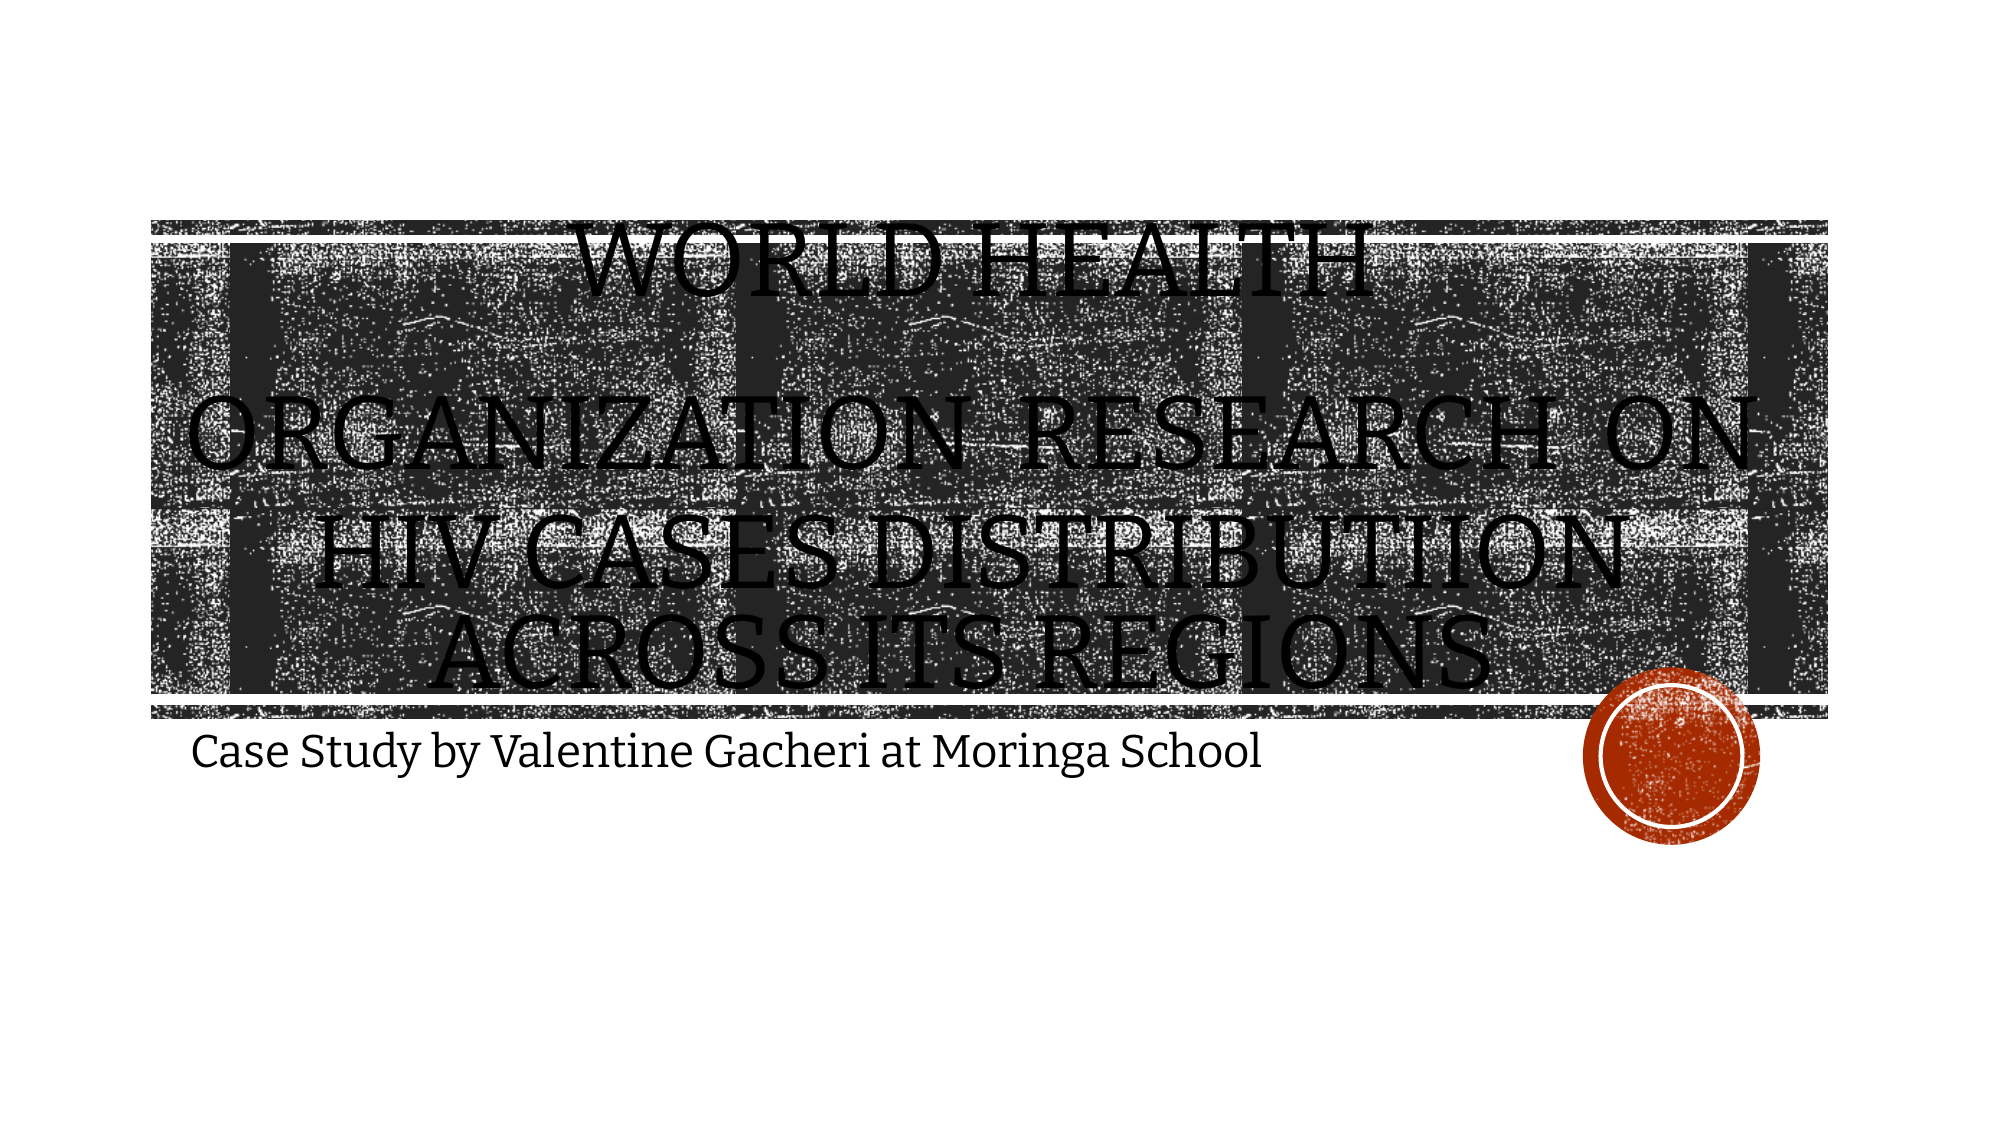

# World health organization RESEARCH ON HIV CASES DISTRIBUTIION ACROSS ITS REGIONS
Case Study by Valentine Gacheri at Moringa School